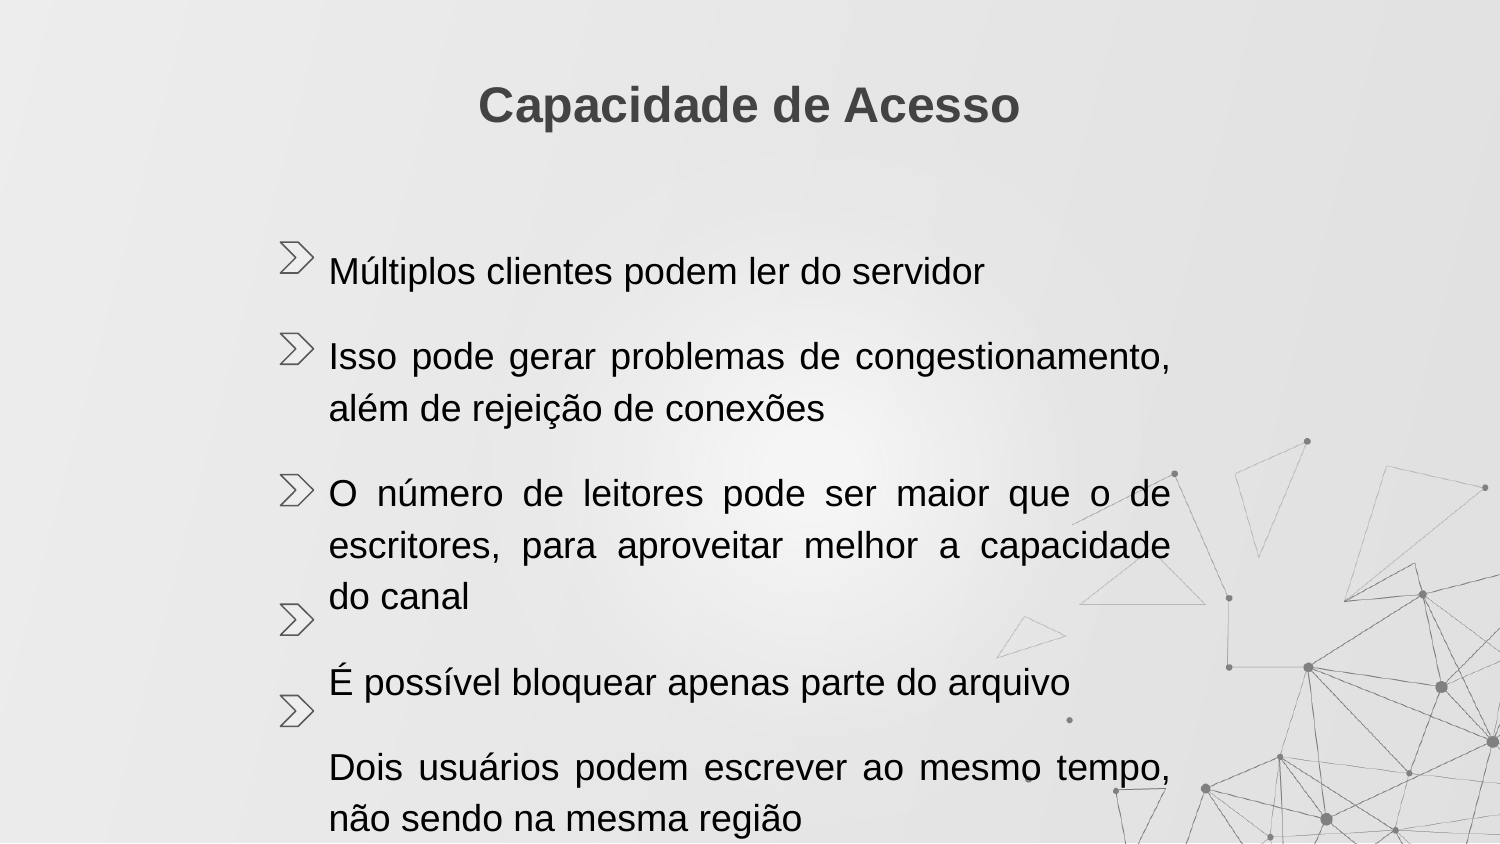

# Capacidade de Acesso
Múltiplos clientes podem ler do servidor
Isso pode gerar problemas de congestionamento, além de rejeição de conexões
O número de leitores pode ser maior que o de escritores, para aproveitar melhor a capacidade do canal
É possível bloquear apenas parte do arquivo
Dois usuários podem escrever ao mesmo tempo, não sendo na mesma região